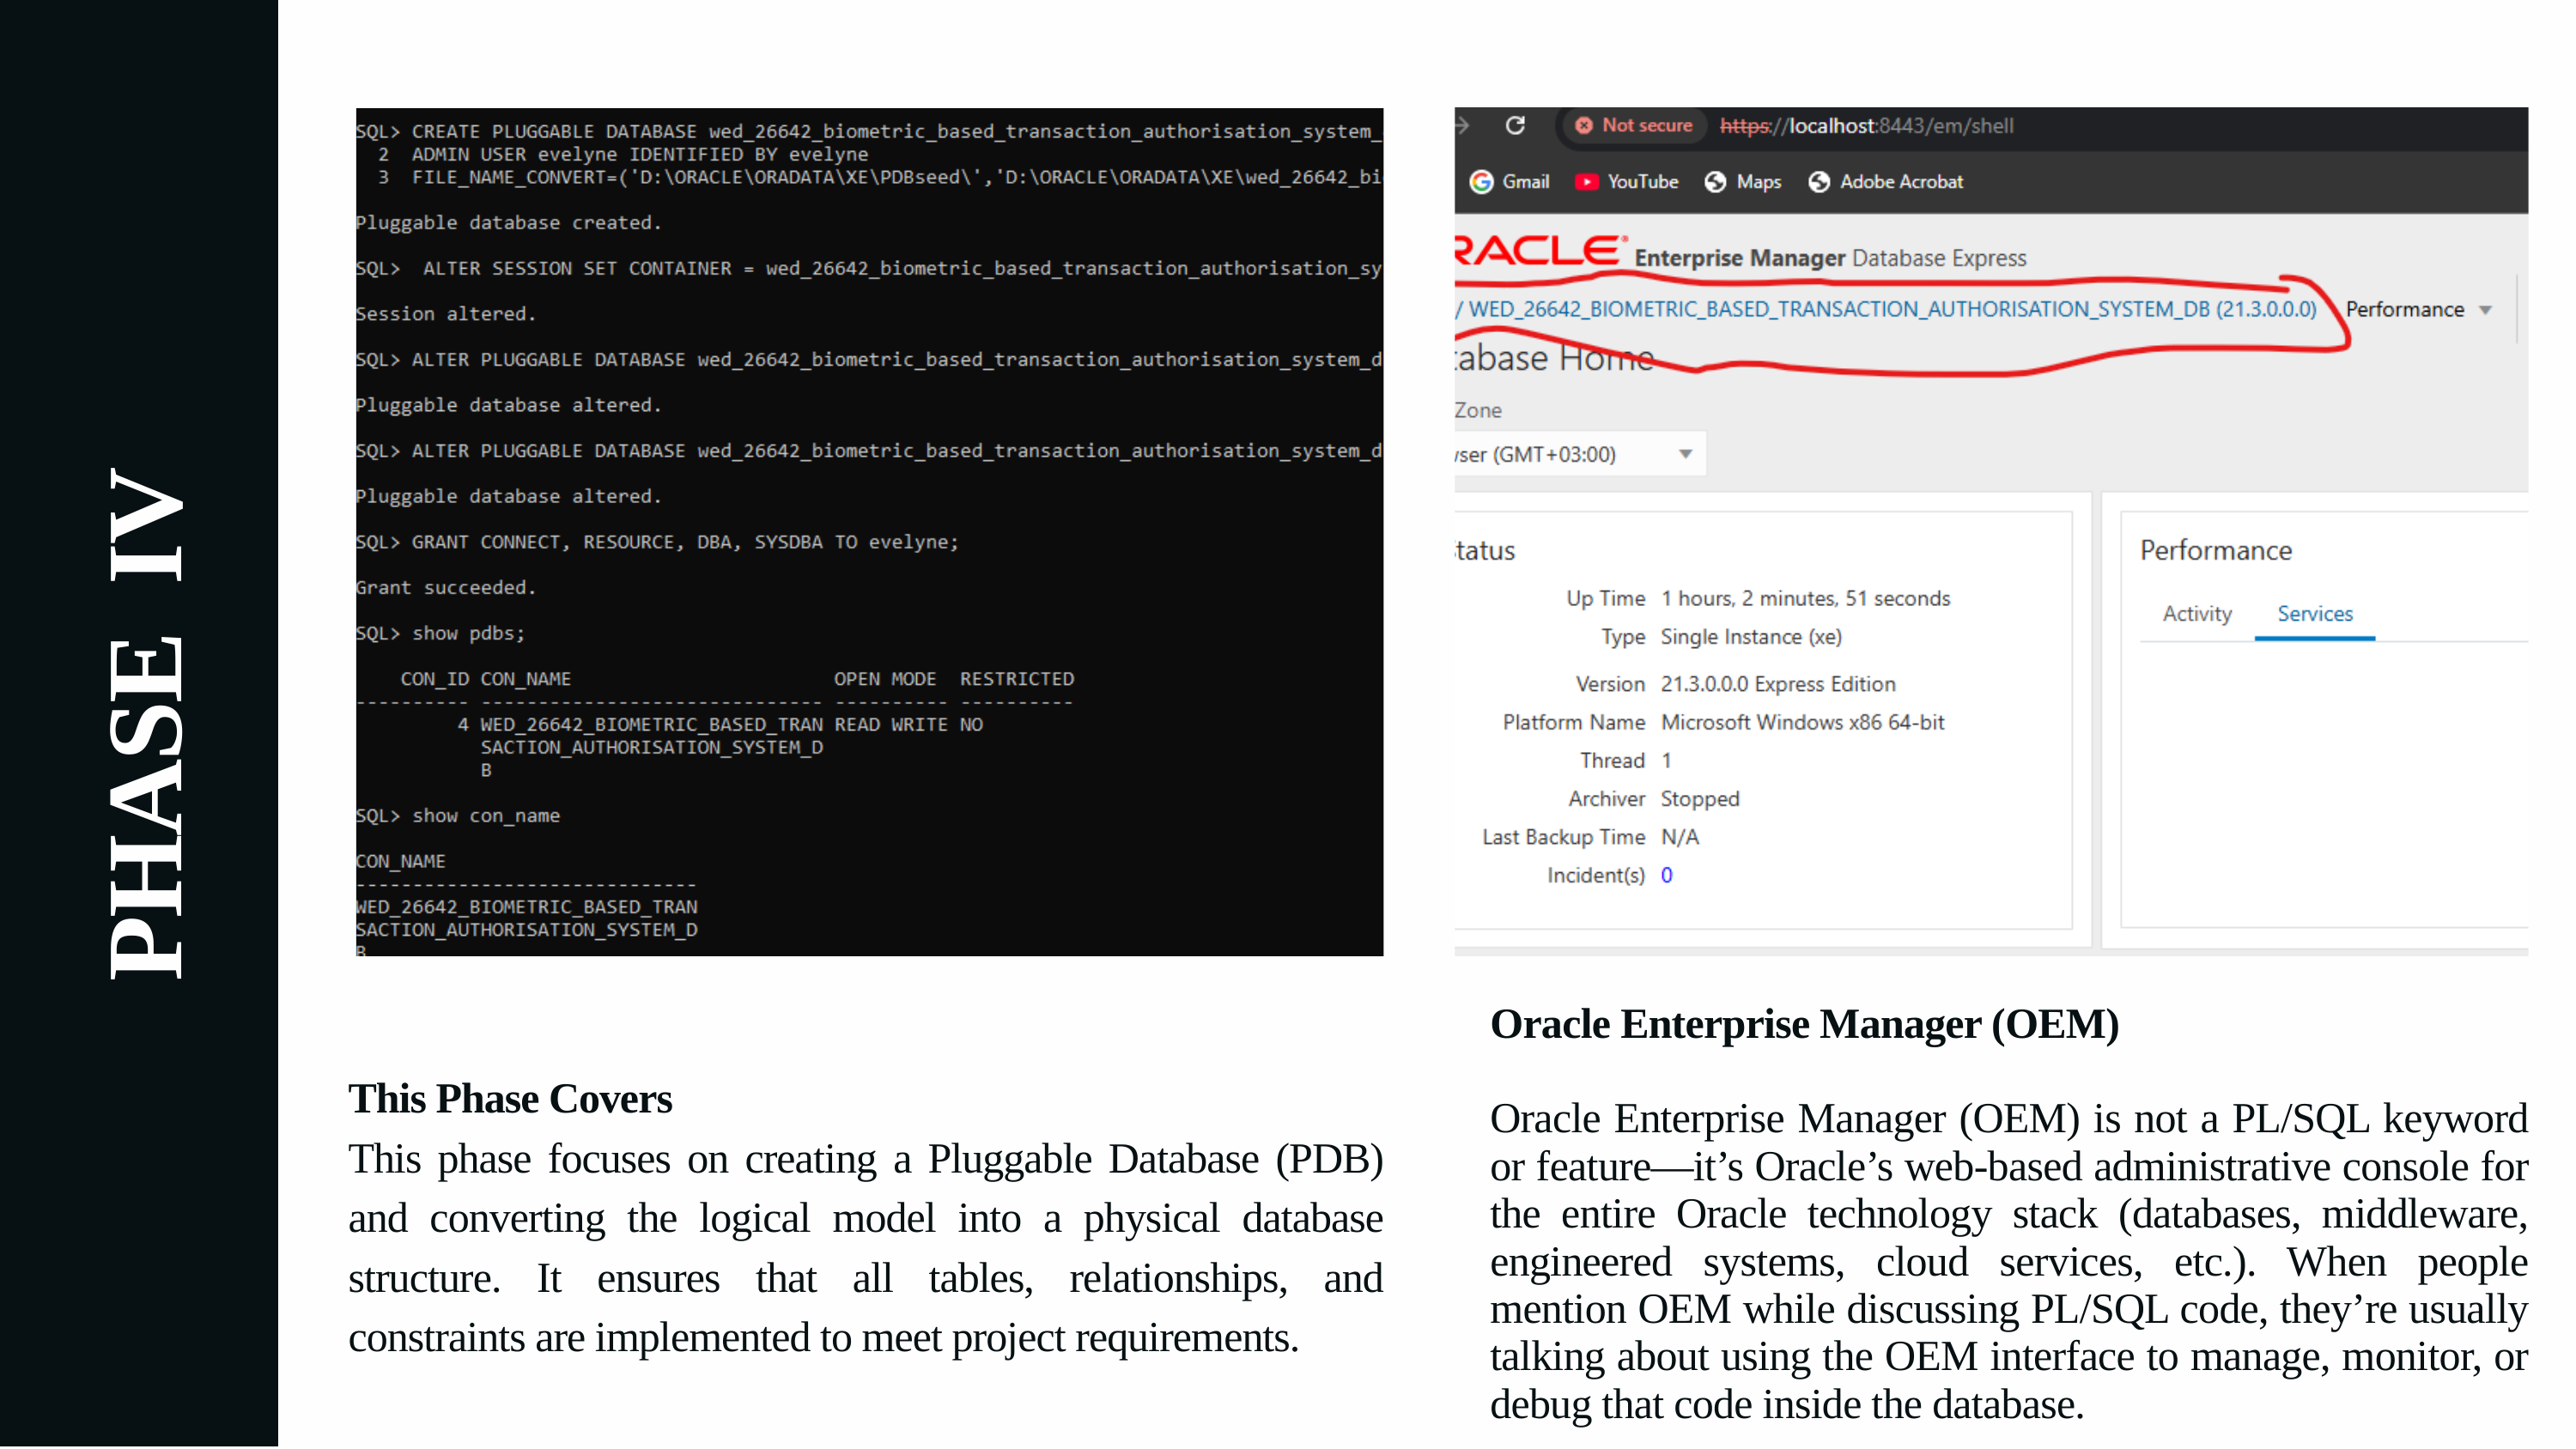

PHASE  IV
Oracle Enterprise Manager (OEM)

Oracle Enterprise Manager (OEM) is not a PL/SQL keyword or feature—it’s Oracle’s web-based administrative console for the entire Oracle technology stack (databases, middleware, engineered systems, cloud services, etc.). When people mention OEM while discussing PL/SQL code, they’re usually talking about using the OEM interface to manage, monitor, or debug that code inside the database.

This Phase Covers
This phase focuses on creating a Pluggable Database (PDB) and converting the logical model into a physical database structure. It ensures that all tables, relationships, and constraints are implemented to meet project requirements.